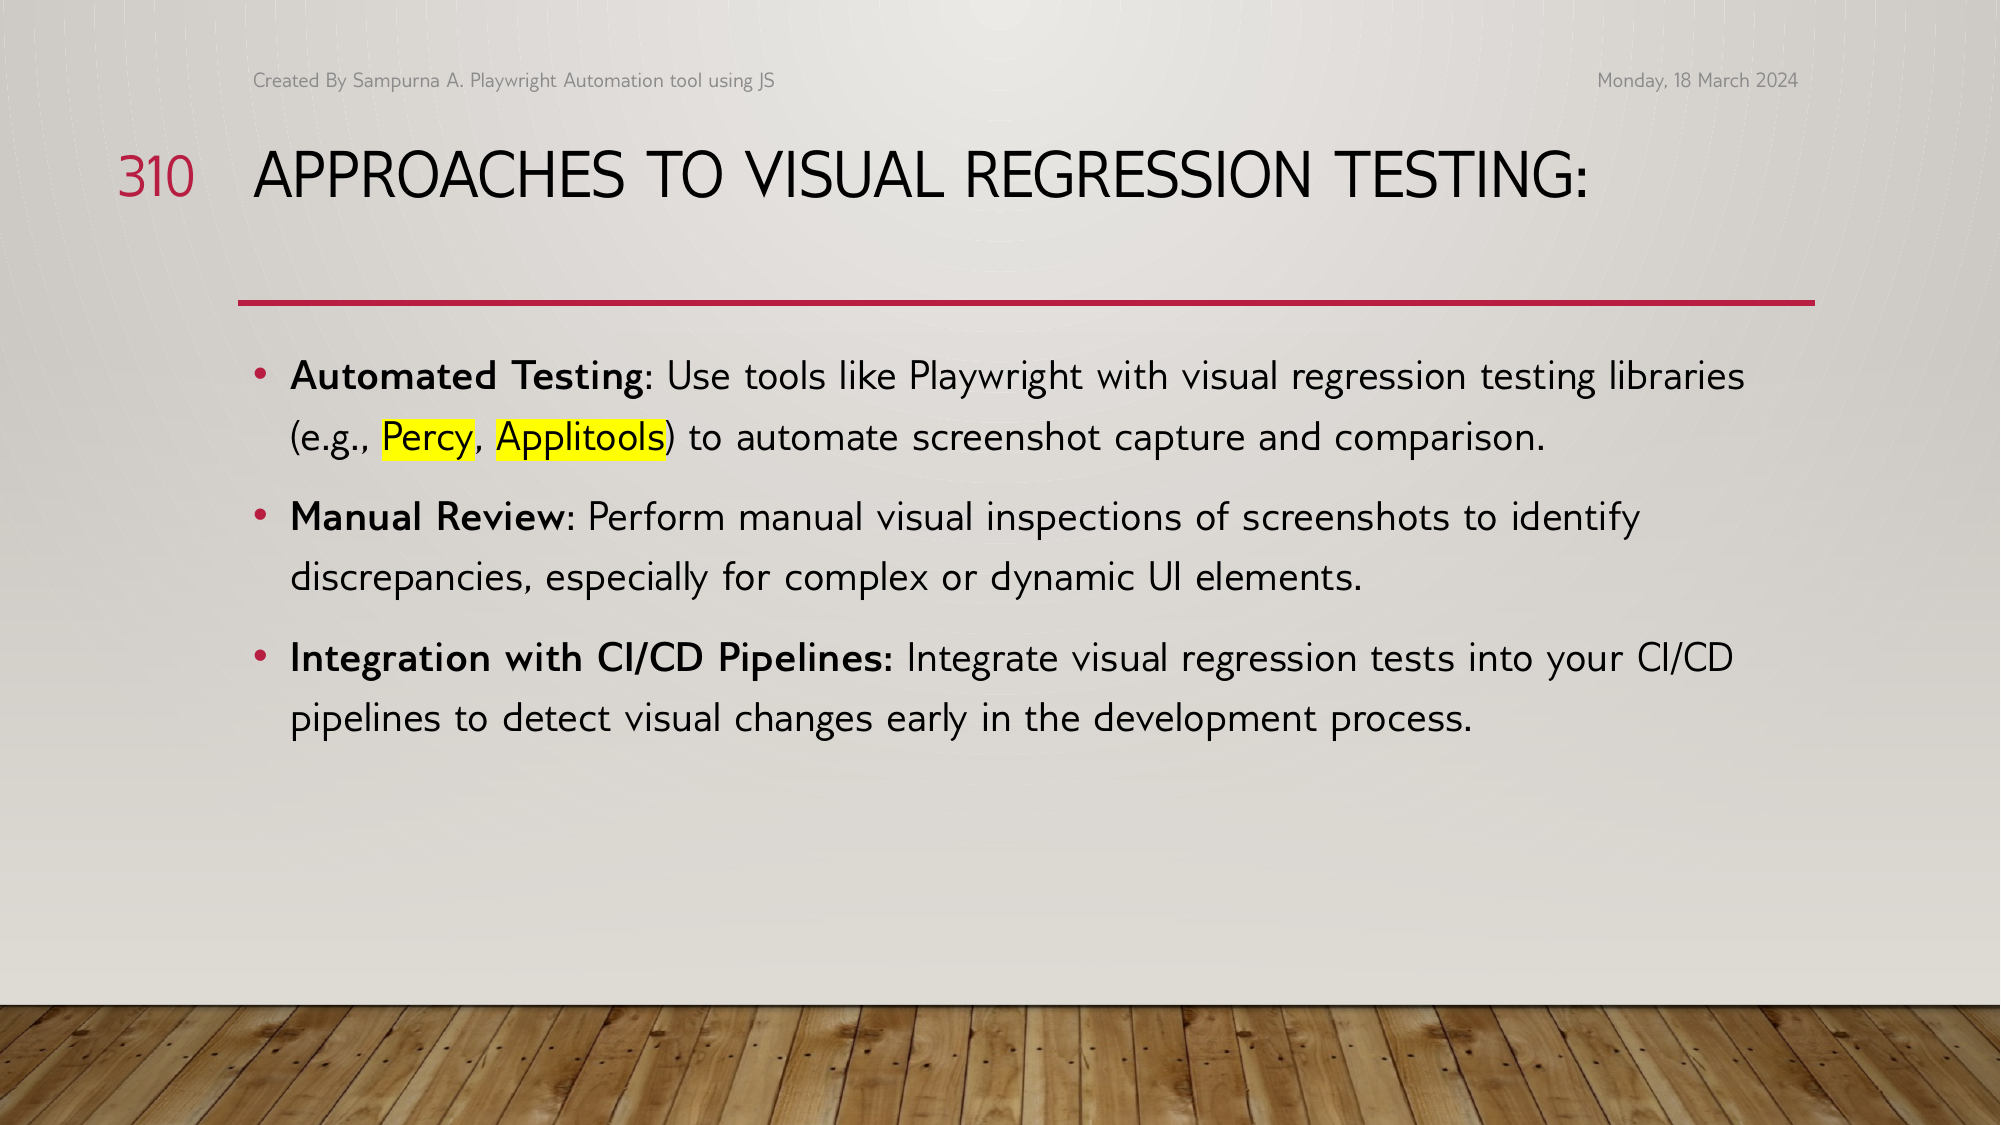

Created By Sampurna A. Playwright Automation tool using JS
Monday, 18 March 2024
310
# Approaches to Visual Regression Testing:
Automated Testing: Use tools like Playwright with visual regression testing libraries (e.g., Percy, Applitools) to automate screenshot capture and comparison.
Manual Review: Perform manual visual inspections of screenshots to identify discrepancies, especially for complex or dynamic UI elements.
Integration with CI/CD Pipelines: Integrate visual regression tests into your CI/CD pipelines to detect visual changes early in the development process.